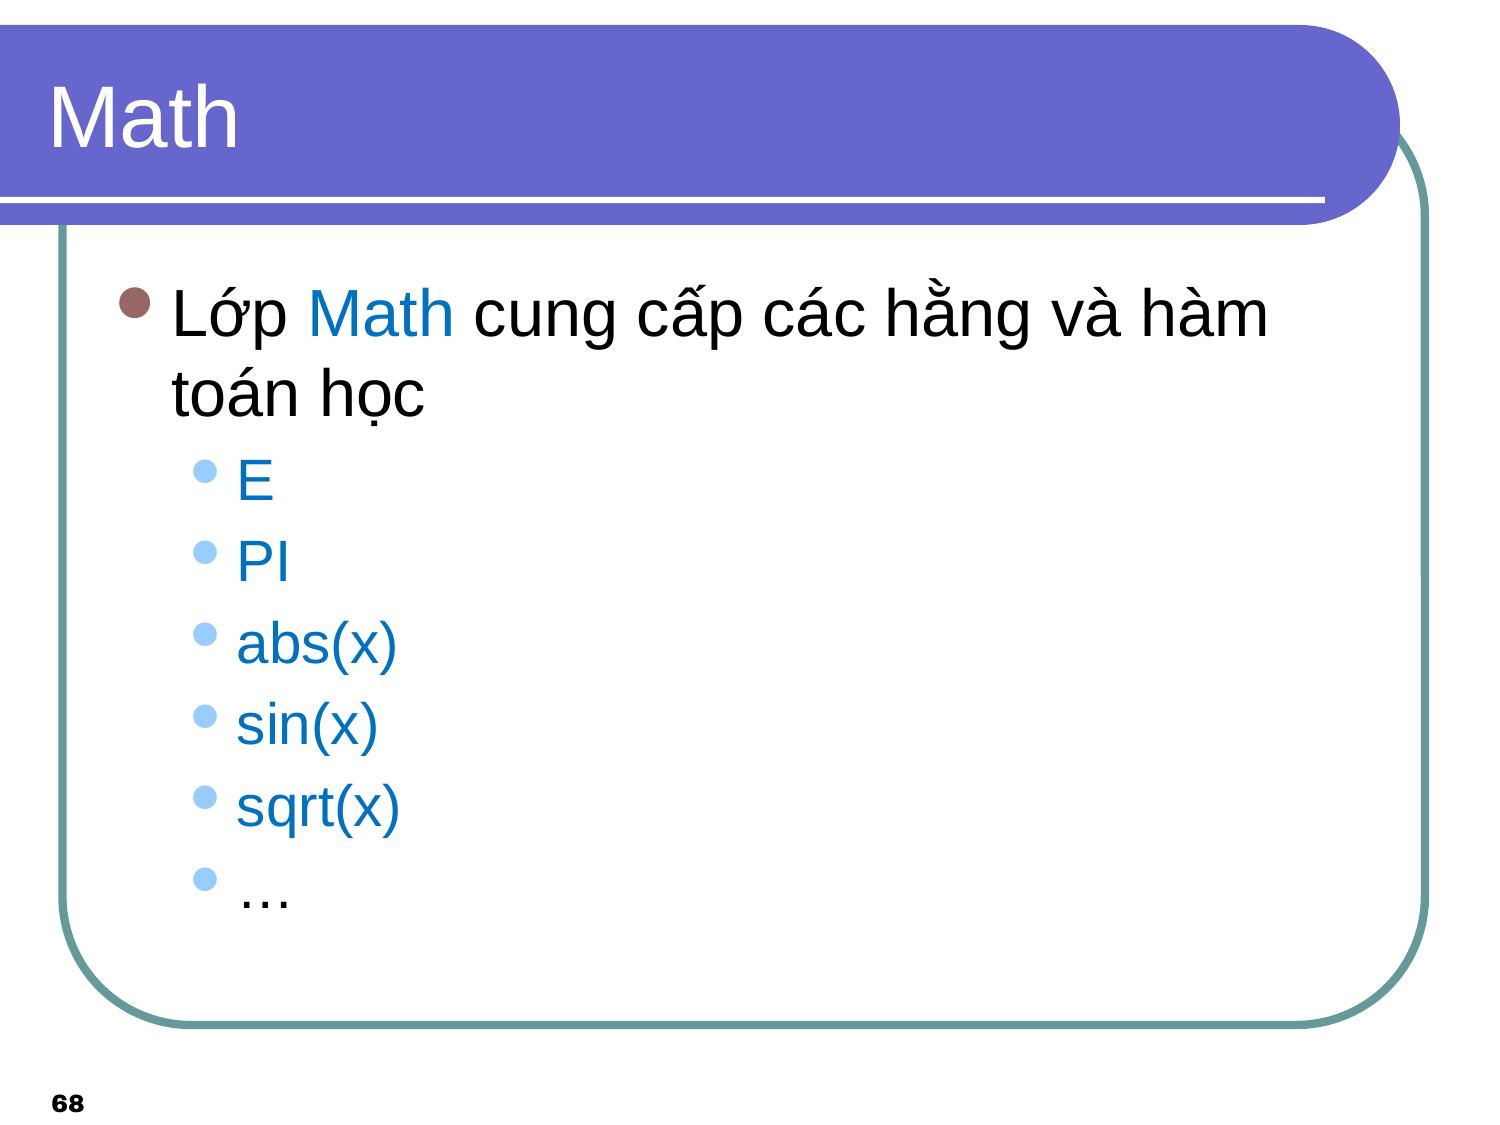

# Math
Lớp Math cung cấp các hằng và hàm
toán học
E
PI
abs(x)
sin(x)
sqrt(x)
…
68